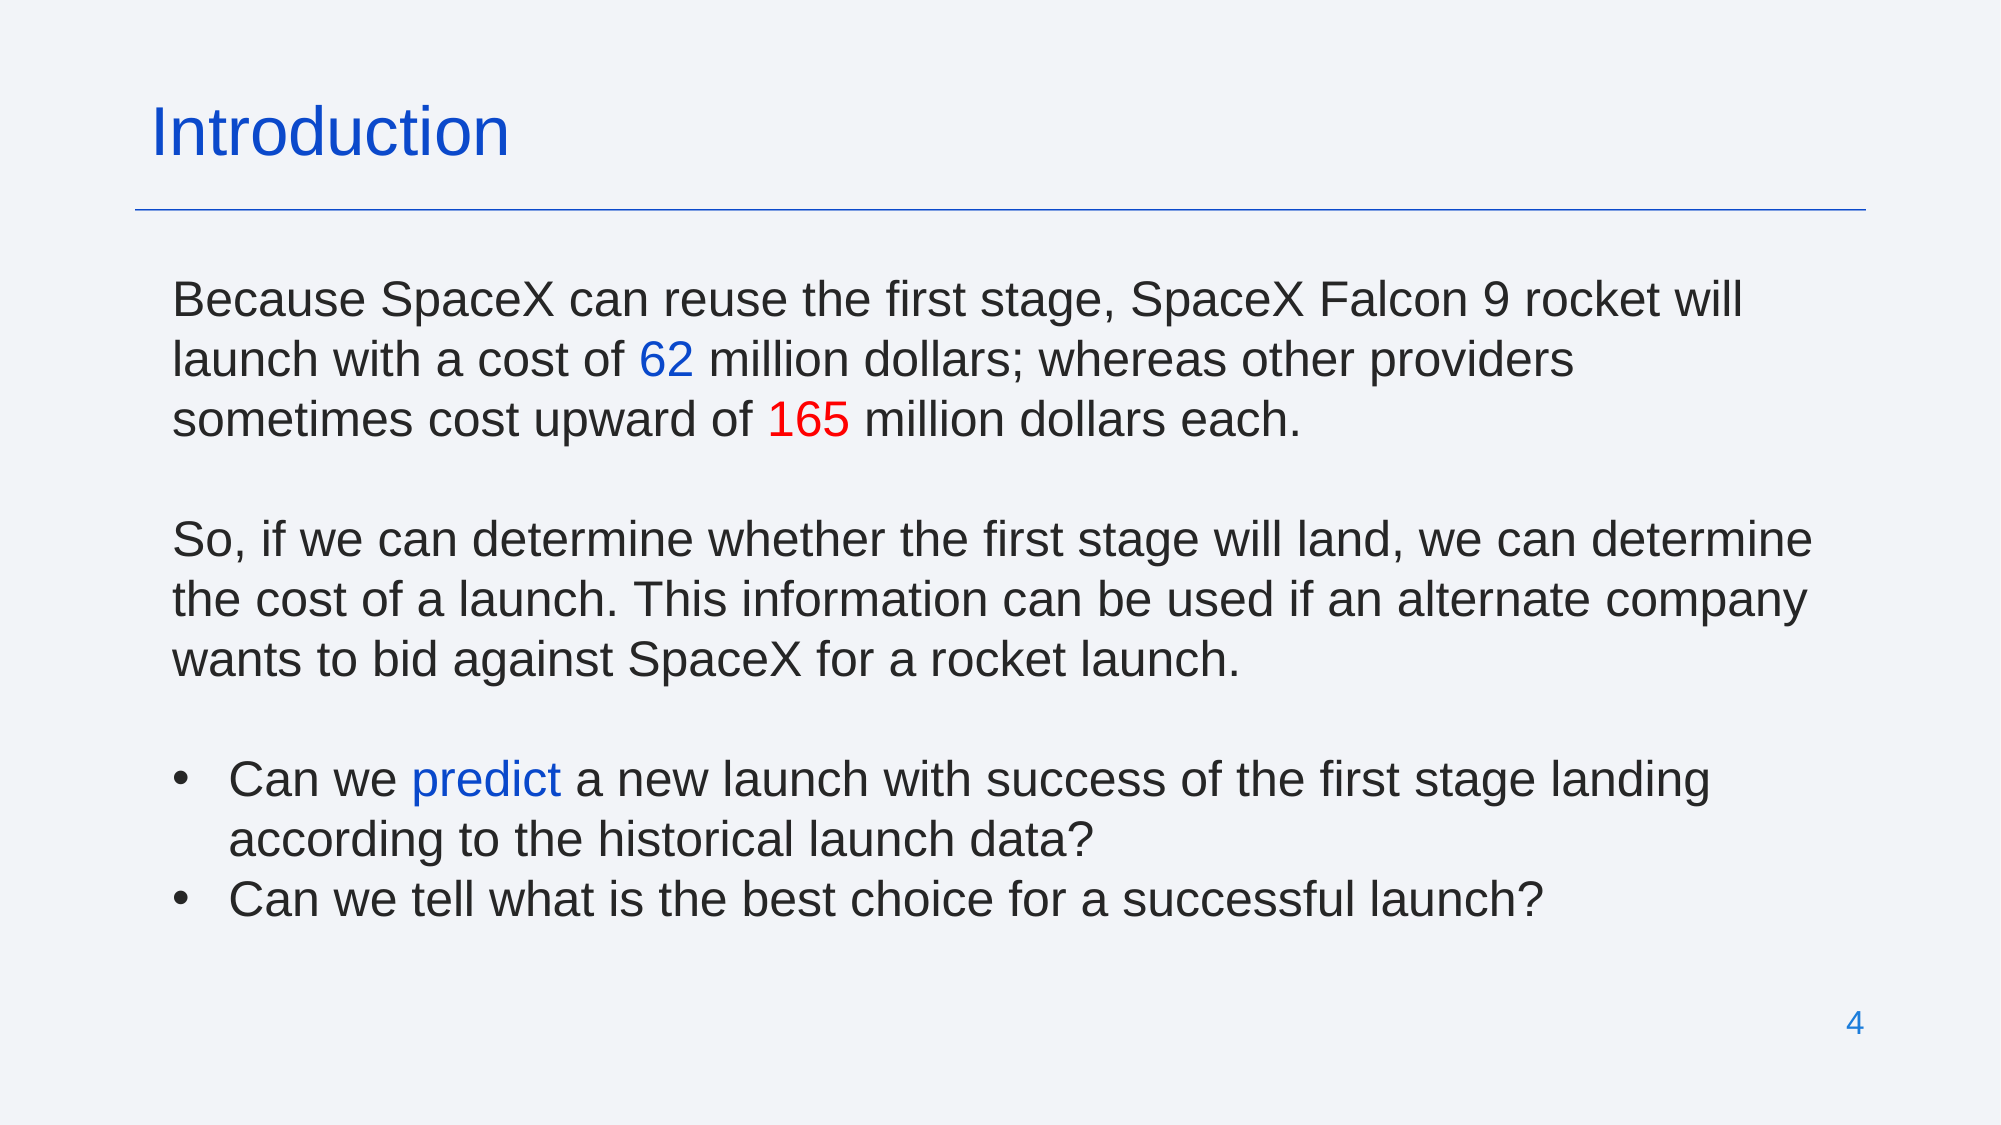

Introduction
Because SpaceX can reuse the first stage, SpaceX Falcon 9 rocket will launch with a cost of 62 million dollars; whereas other providers sometimes cost upward of 165 million dollars each.

So, if we can determine whether the first stage will land, we can determine the cost of a launch. This information can be used if an alternate company wants to bid against SpaceX for a rocket launch.

Can we predict a new launch with success of the first stage landing according to the historical launch data?
Can we tell what is the best choice for a successful launch?

4